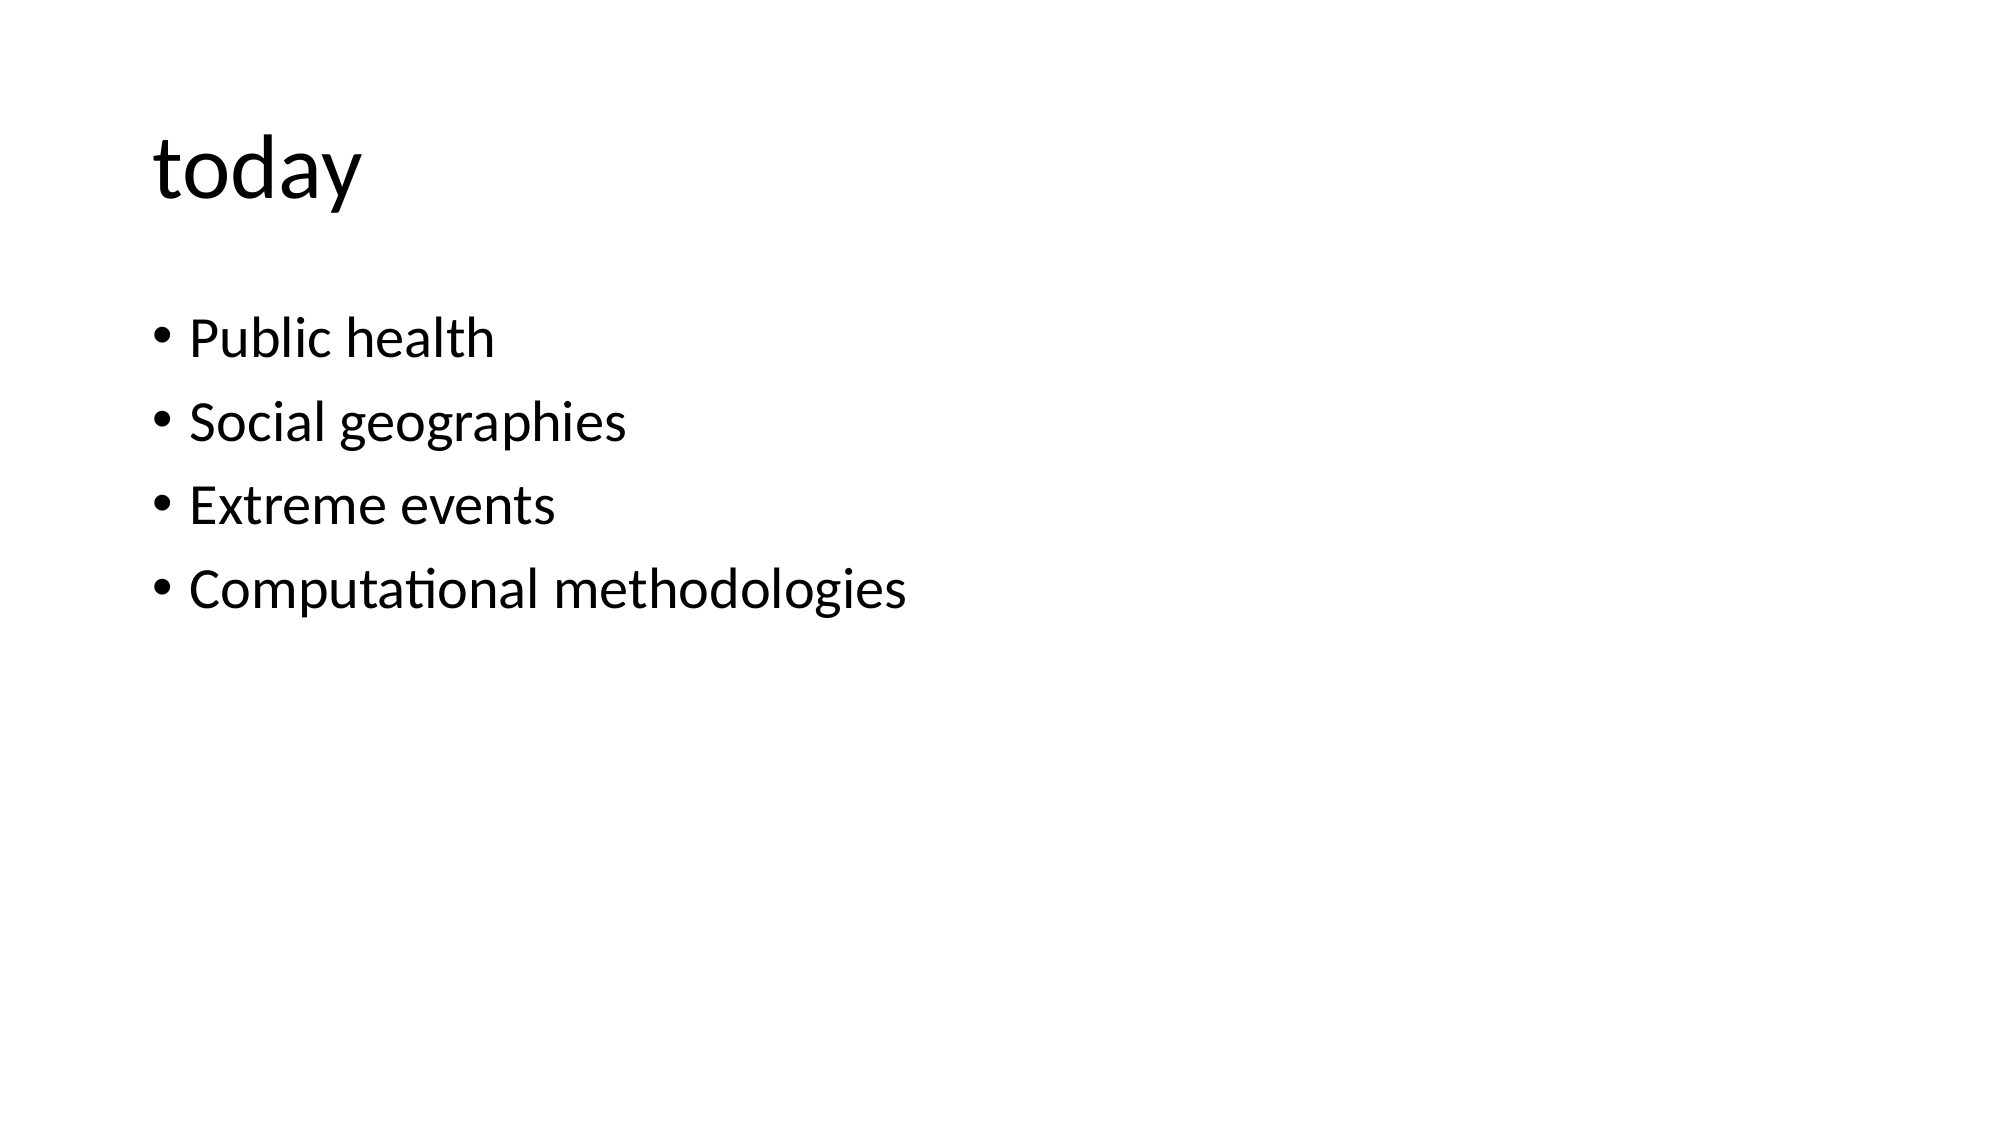

# today
Public health
Social geographies
Extreme events
Computational methodologies